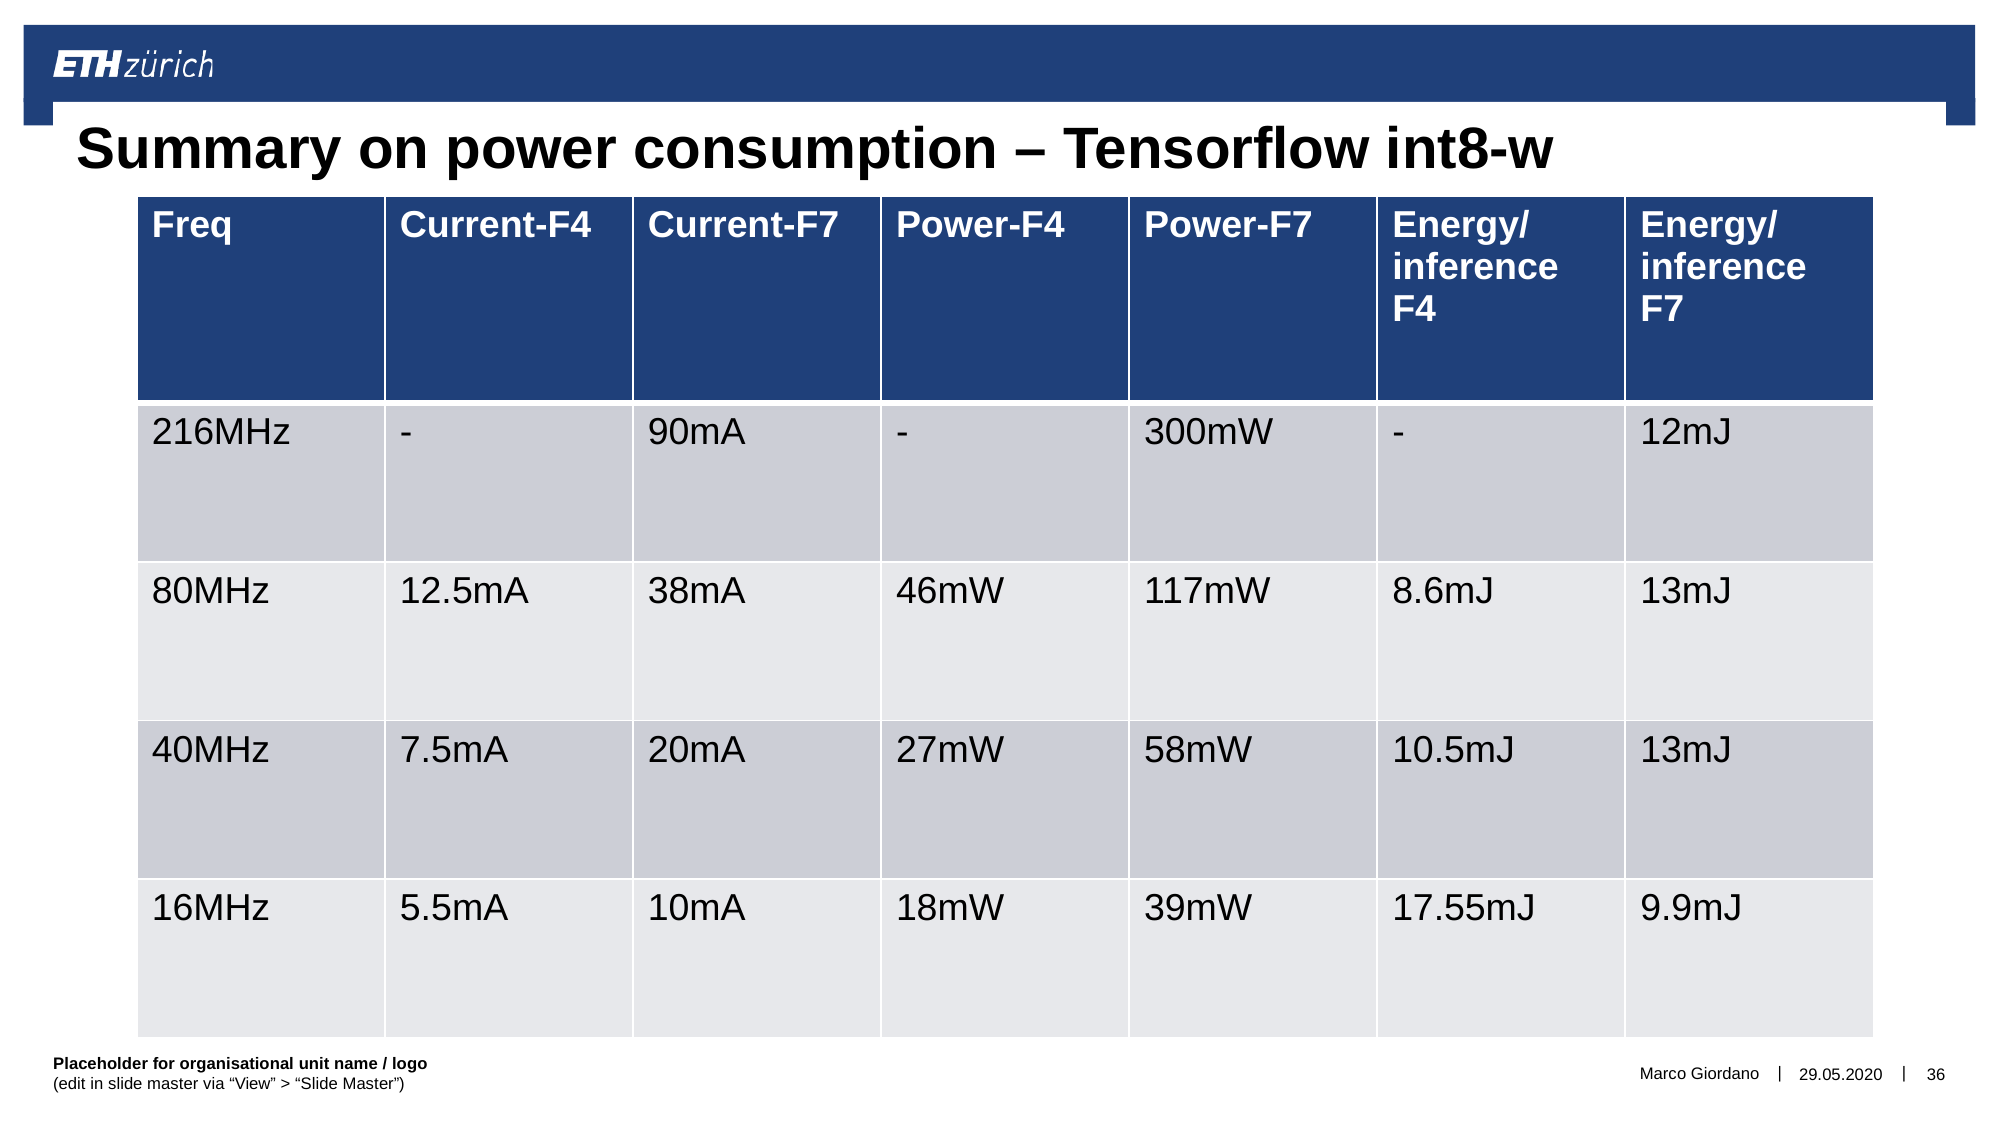

# Summary on power consumption – Tensorflow int8-w
| Freq | Current-F4 | Current-F7 | Power-F4 | Power-F7 | Energy/inference F4 | Energy/inference F7 |
| --- | --- | --- | --- | --- | --- | --- |
| 216MHz | - | 90mA | - | 300mW | - | 12mJ |
| 80MHz | 12.5mA | 38mA | 46mW | 117mW | 8.6mJ | 13mJ |
| 40MHz | 7.5mA | 20mA | 27mW | 58mW | 10.5mJ | 13mJ |
| 16MHz | 5.5mA | 10mA | 18mW | 39mW | 17.55mJ | 9.9mJ |
Marco Giordano
29.05.2020
36